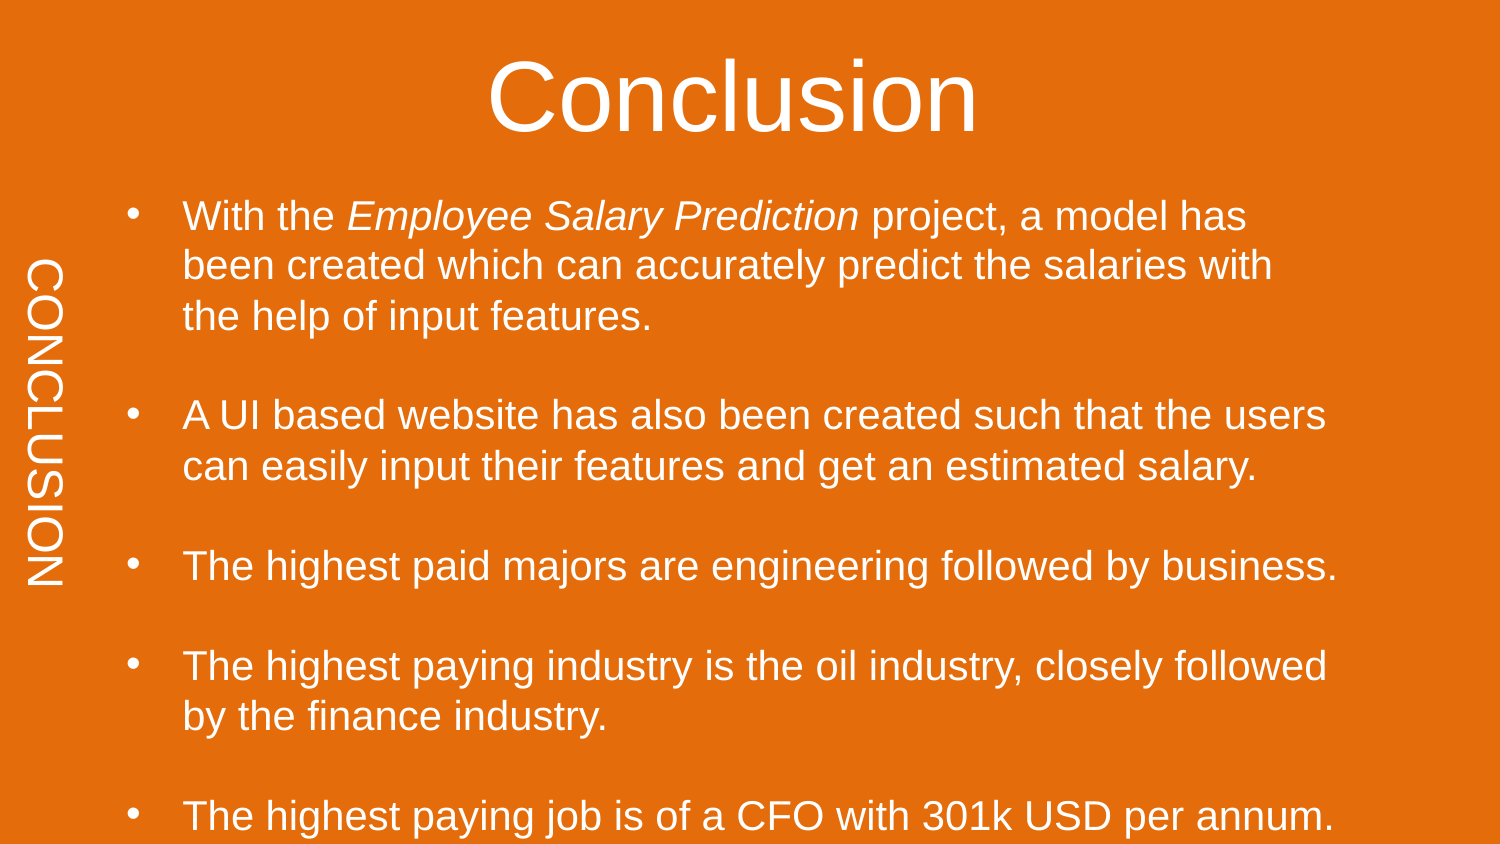

CONCLUSION

Conclusion
With the Employee Salary Prediction project, a model has been created which can accurately predict the salaries with the help of input features.

A UI based website has also been created such that the users can easily input their features and get an estimated salary.

The highest paid majors are engineering followed by business.

The highest paying industry is the oil industry, closely followed by the finance industry.

The highest paying job is of a CFO with 301k USD per annum.